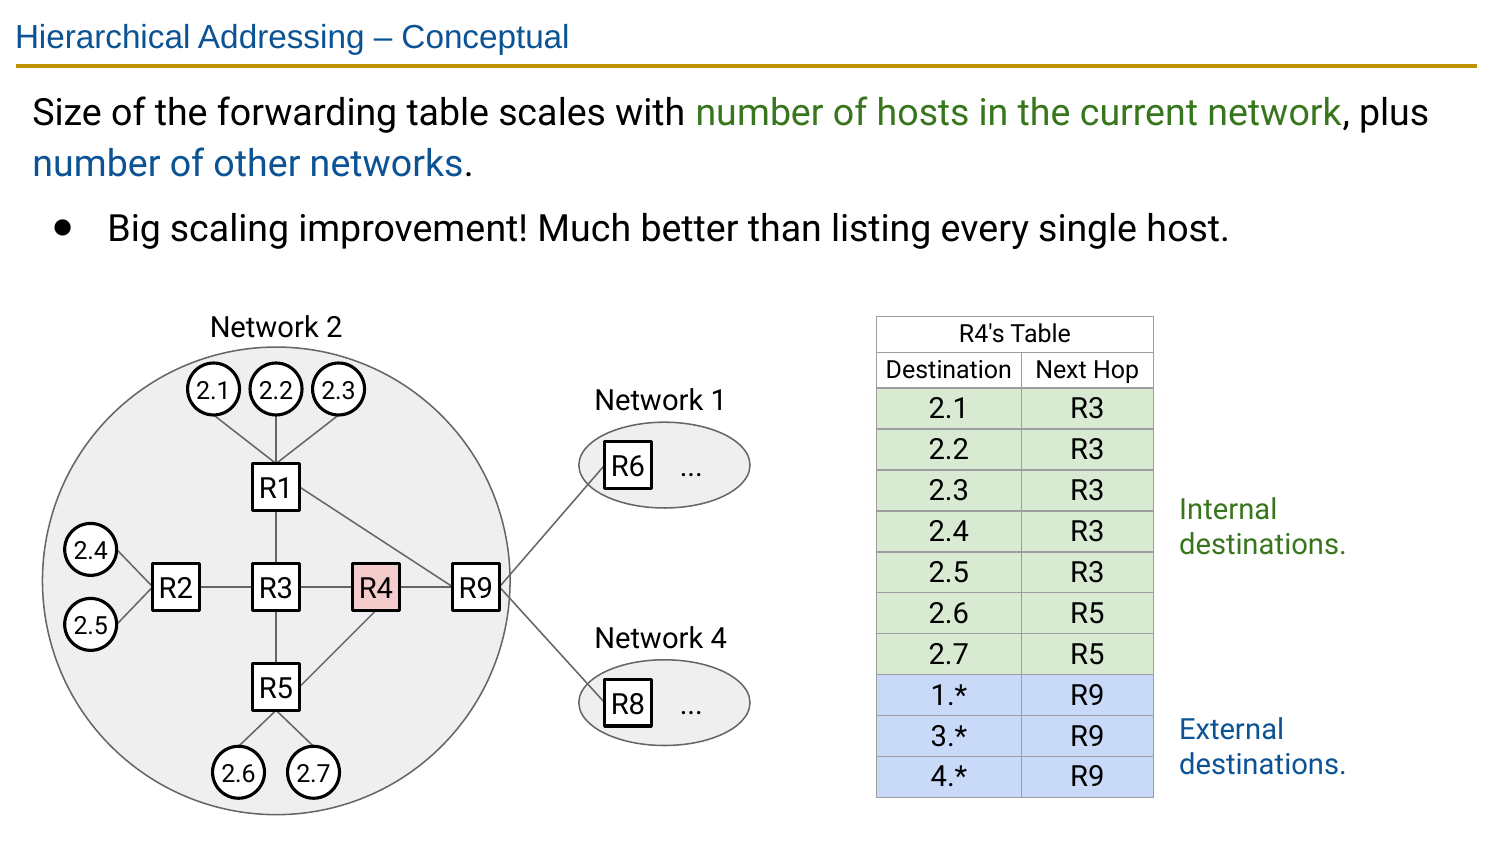

# Hierarchical Addressing – Conceptual
Size of the forwarding table scales with number of hosts in the current network, plus number of other networks.
Big scaling improvement! Much better than listing every single host.
Network 2
| R4's Table |  |
| --- | --- |
| Destination | Next Hop |
| 2.1 | R3 |
| 2.2 | R3 |
| 2.3 | R3 |
| 2.4 | R3 |
| 2.5 | R3 |
| 2.6 | R5 |
| 2.7 | R5 |
| 1.\* | R9 |
| 3.\* | R9 |
| 4.\* | R9 |

2.1
2.2
2.3
Network 1

R6
...
R1
Internal destinations.

2.4
R2
R3
R4
R9

2.5
Network 4

R5
R8
...
External destinations.

2.6
2.7